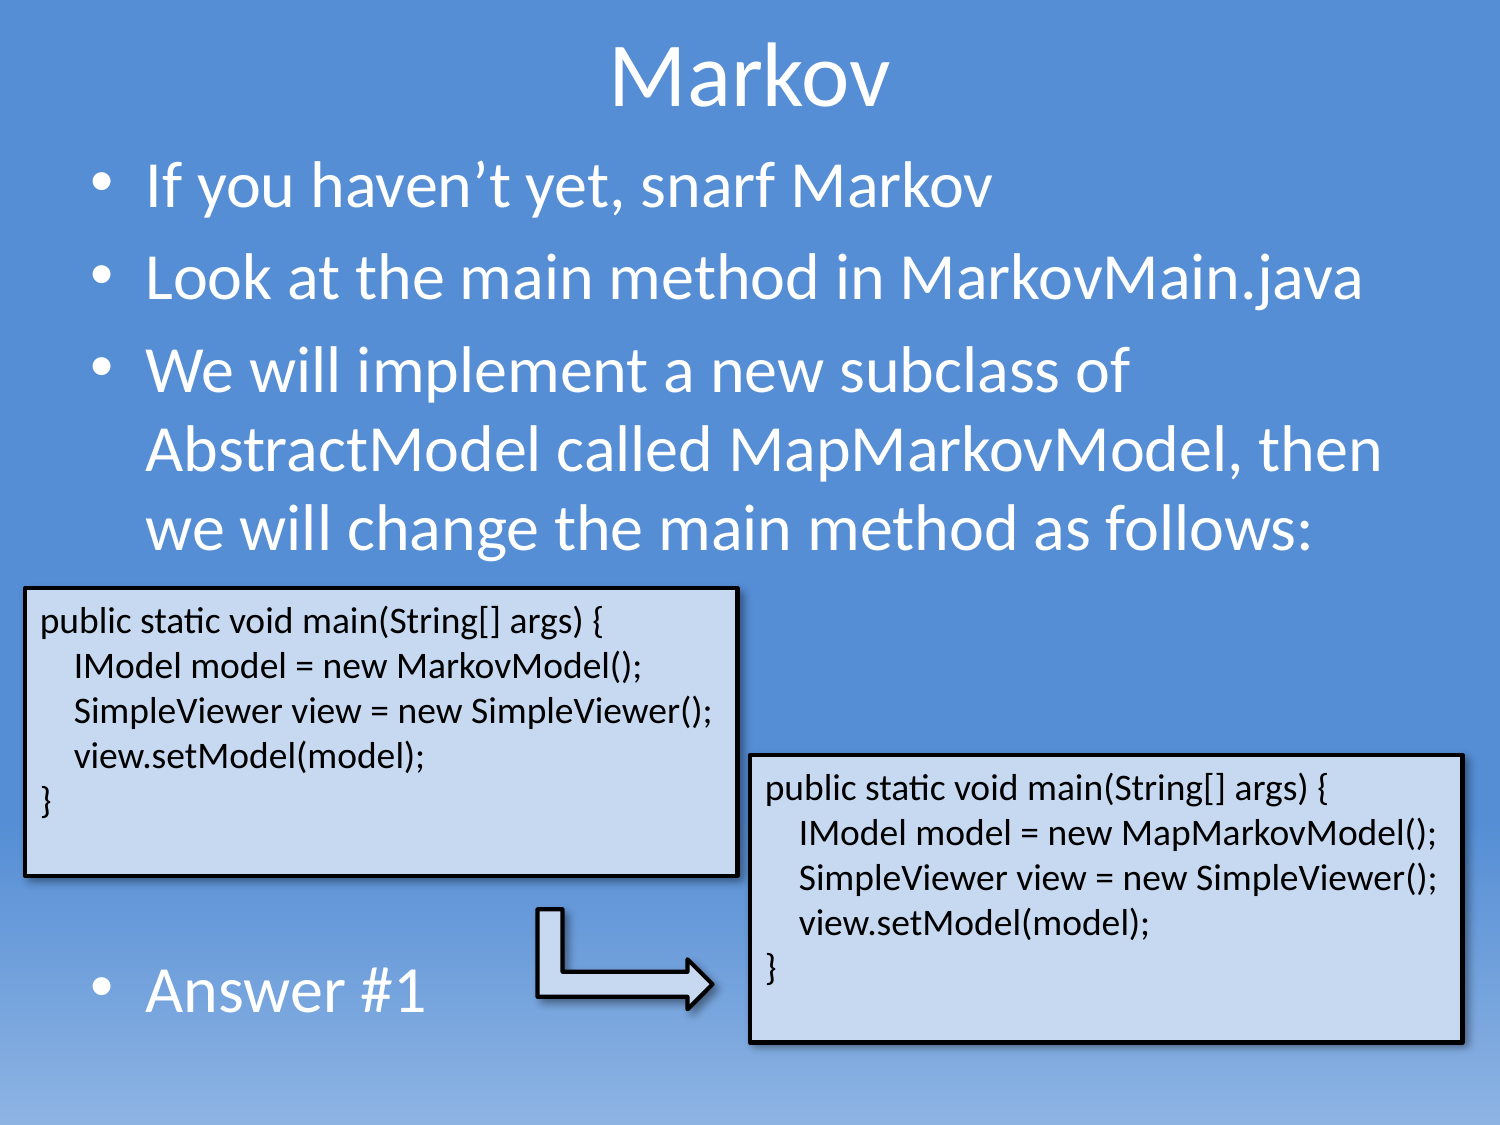

# Markov
If you haven’t yet, snarf Markov
Look at the main method in MarkovMain.java
We will implement a new subclass of AbstractModel called MapMarkovModel, then we will change the main method as follows:

Answer #1
public static void main(String[] args) {
    IModel model = new MarkovModel();
    SimpleViewer view = new SimpleViewer();
    view.setModel(model);
}

public static void main(String[] args) {
    IModel model = new MapMarkovModel();
    SimpleViewer view = new SimpleViewer();
    view.setModel(model);
}